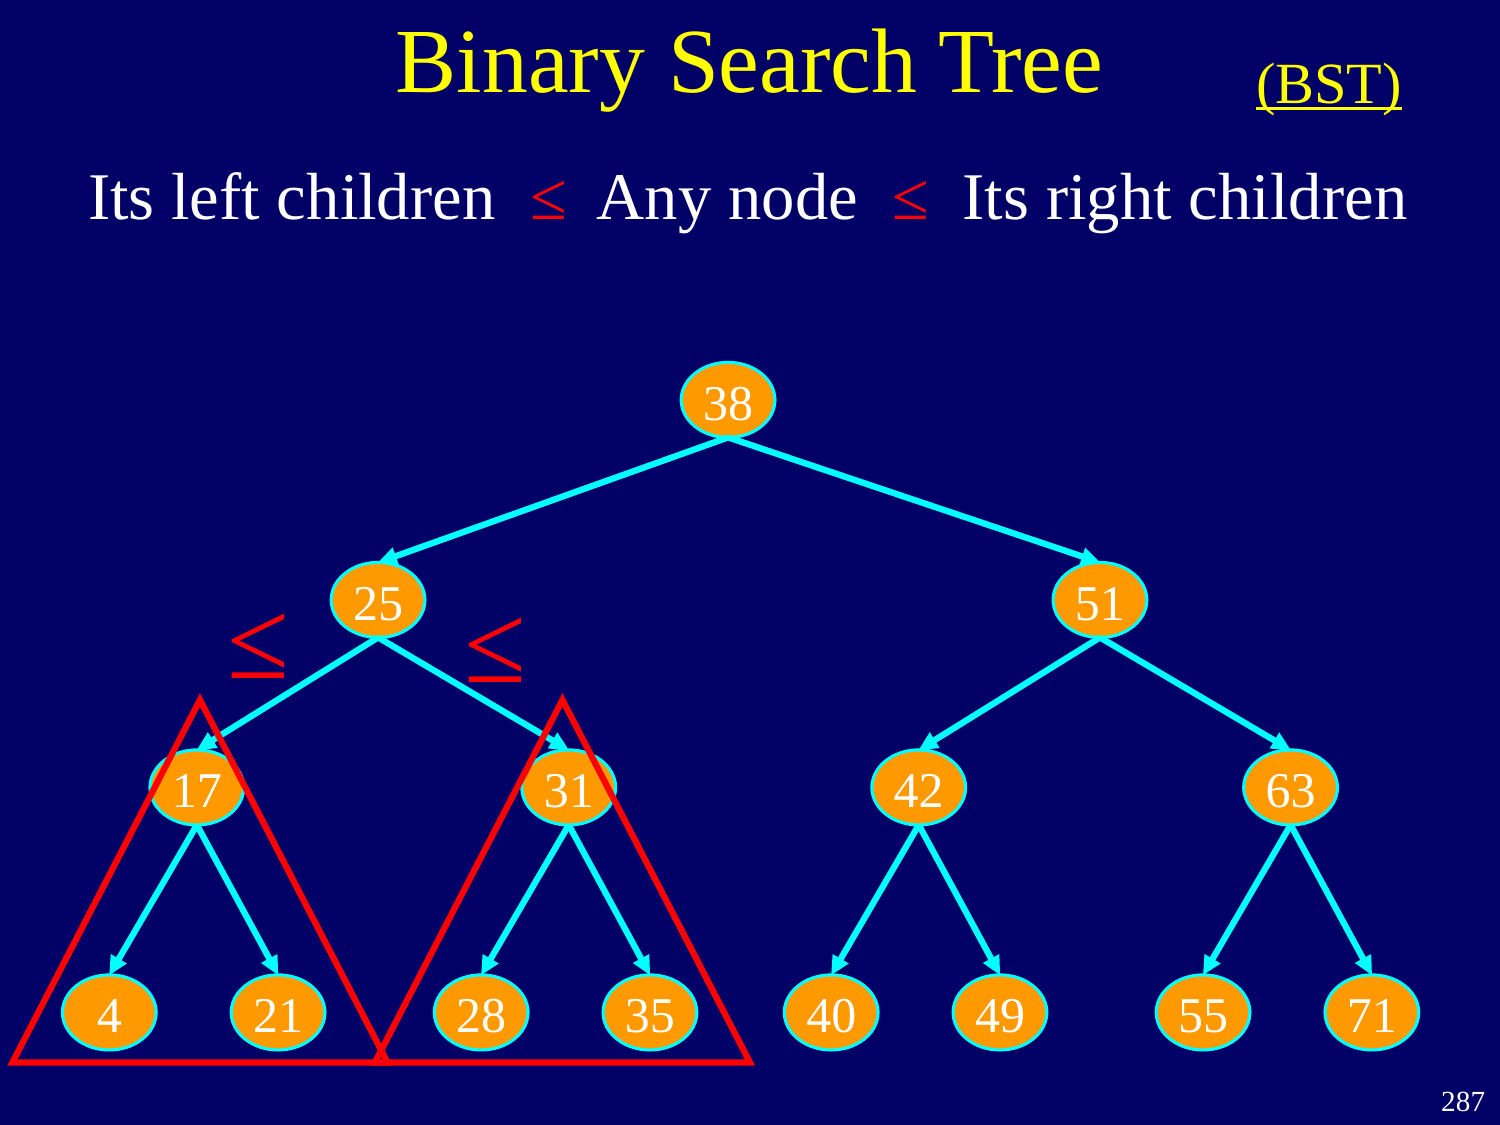

# Binary Search Tree
(BST)
Its left children  ≤  Any node  ≤  Its right children

38
≤
25
≤
51

17
31
42
63
4
21
28
35
40
49
55
71